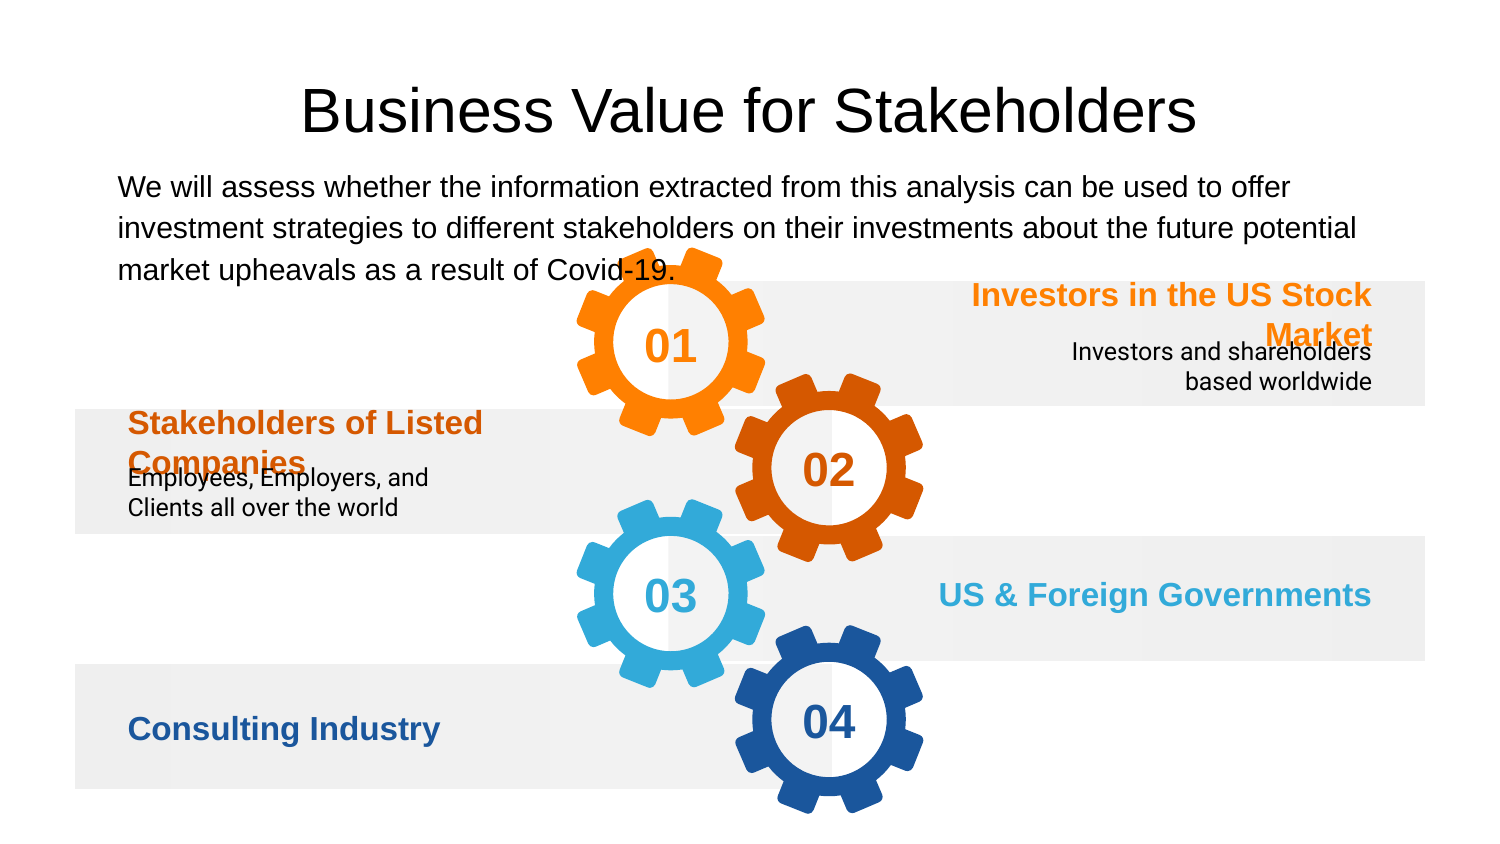

# Business Value for Stakeholders
We will assess whether the information extracted from this analysis can be used to offer investment strategies to different stakeholders on their investments about the future potential market upheavals as a result of Covid-19.

Investors in the US Stock Market
01
Investors and shareholders based worldwide

Stakeholders of Listed Companies
02
Employees, Employers, and Clients all over the world

03
US & Foreign Governments

04
Consulting Industry